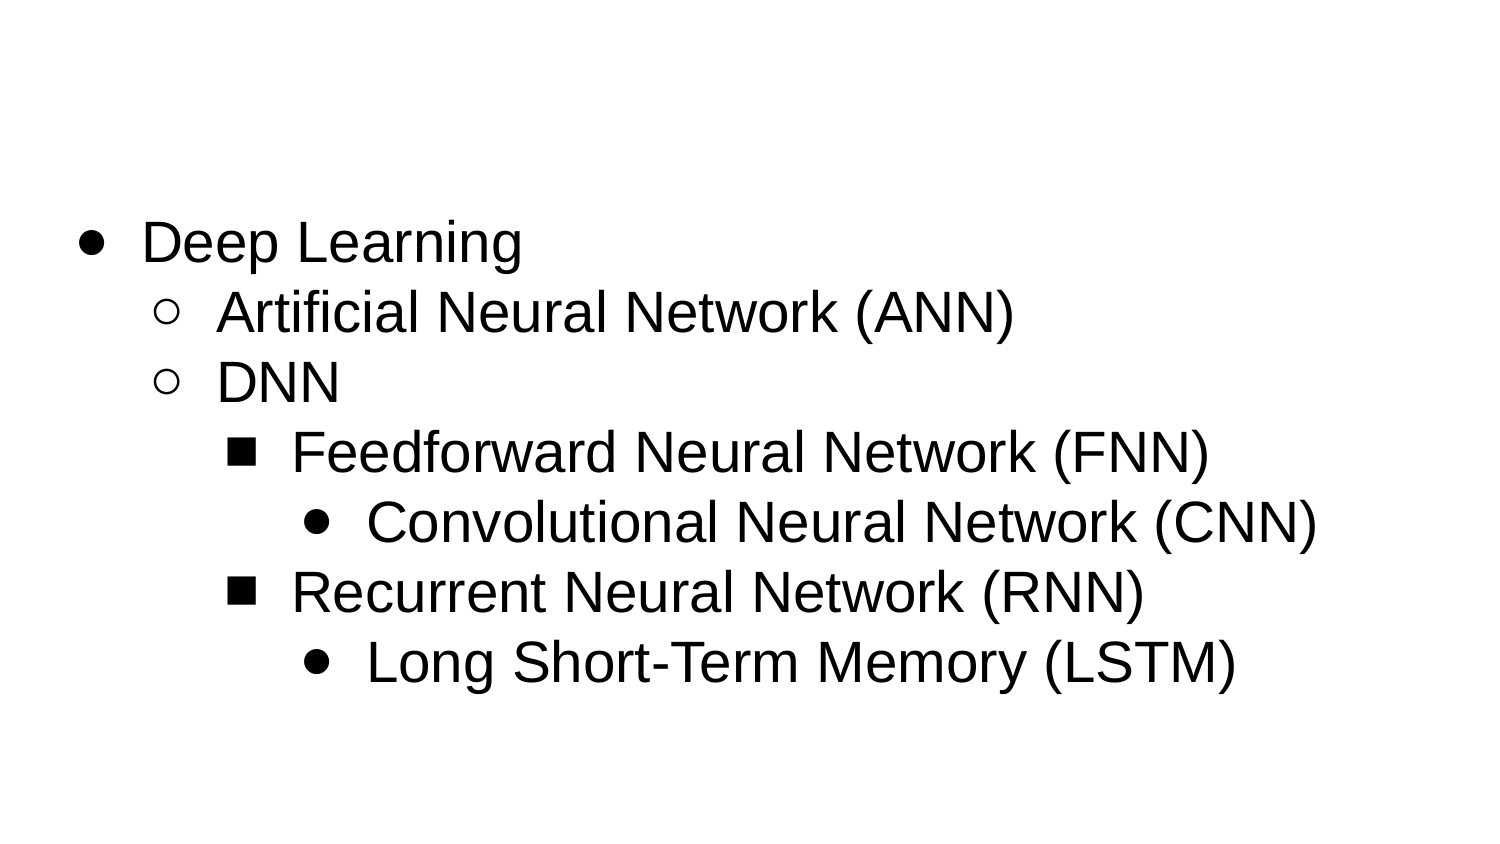

#
Deep Learning
Artificial Neural Network (ANN)
DNN
Feedforward Neural Network (FNN)
Convolutional Neural Network (CNN)
Recurrent Neural Network (RNN)
Long Short-Term Memory (LSTM)